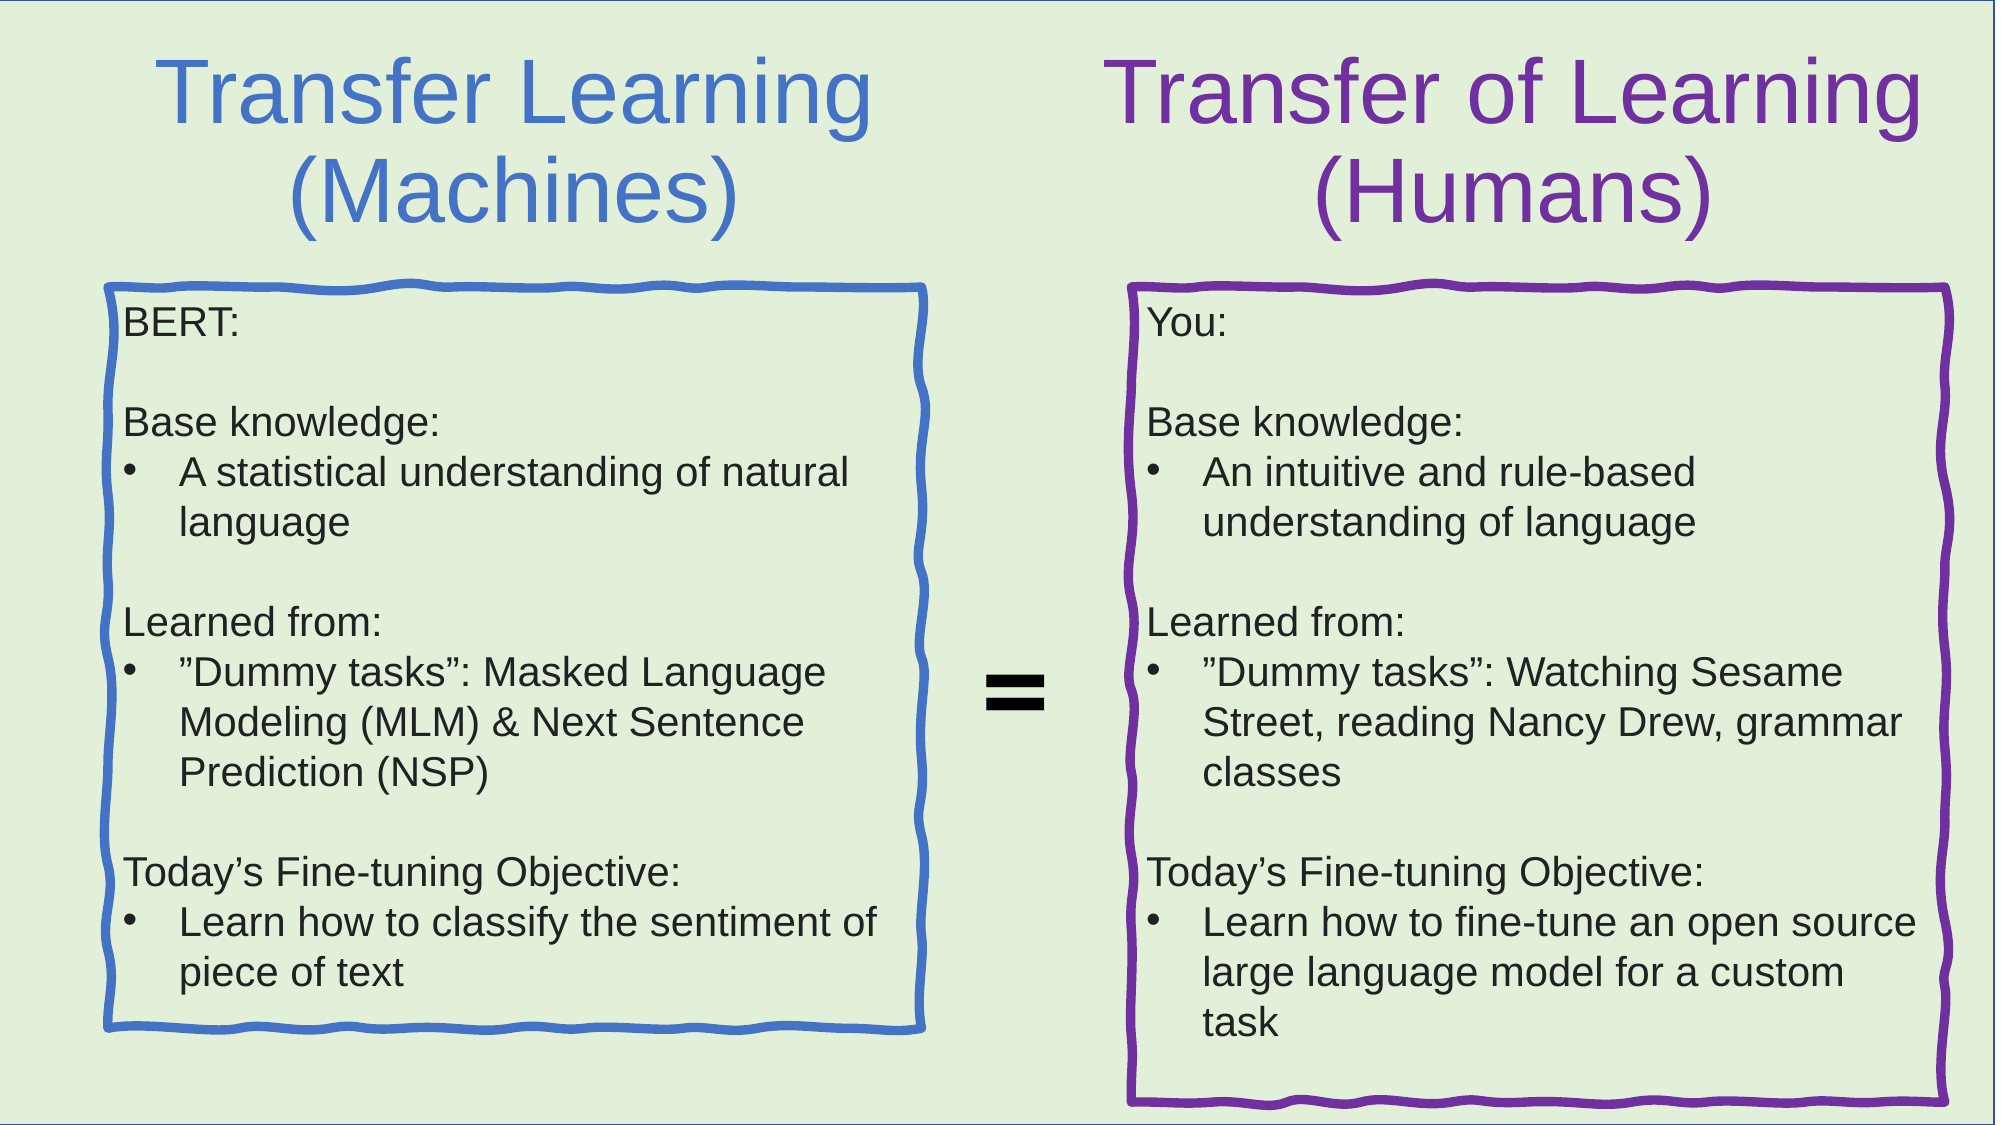

# Transfer Learning (Machines)
Transfer of Learning (Humans)
BERT:

Base knowledge:
A statistical understanding of natural language

Learned from:
”Dummy tasks”: Masked Language Modeling (MLM) & Next Sentence Prediction (NSP)

Today’s Fine-tuning Objective:
Learn how to classify the sentiment of piece of text

You:

Base knowledge:
An intuitive and rule-based understanding of language

Learned from:
”Dummy tasks”: Watching Sesame Street, reading Nancy Drew, grammar classes

Today’s Fine-tuning Objective:
Learn how to fine-tune an open source large language model for a custom task

=